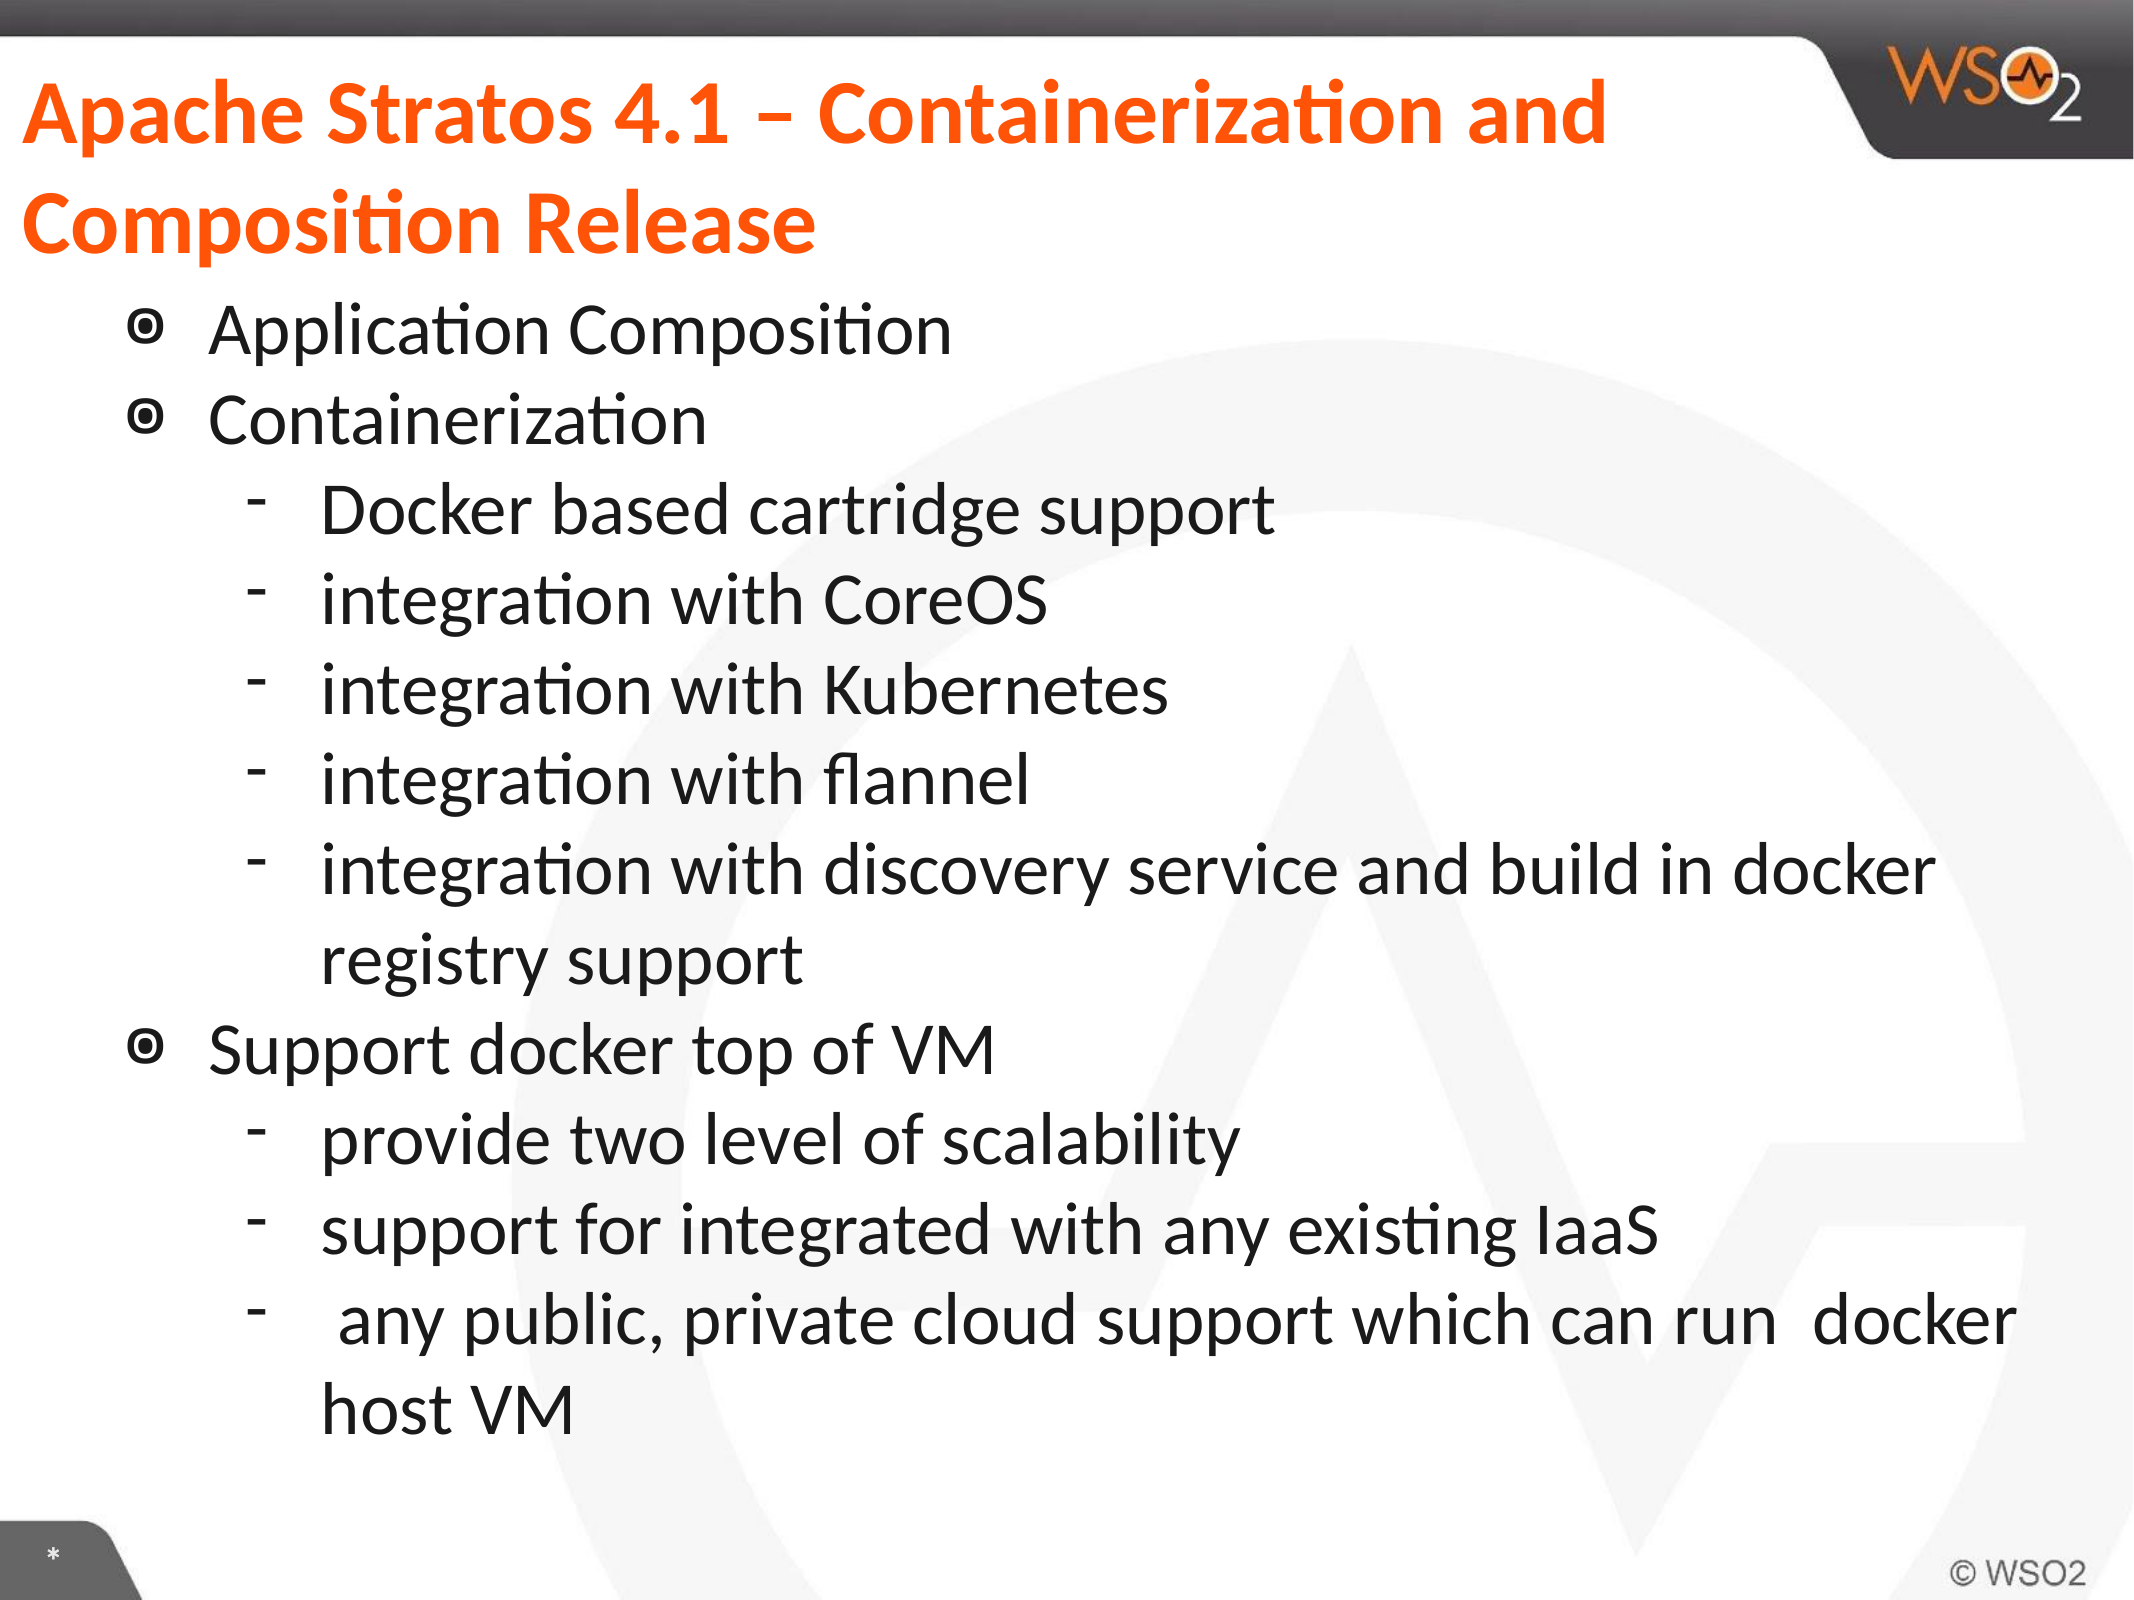

# Apache Stratos 4.1 – Containerization and Composition Release
Application Composition
Containerization
Docker based cartridge support
integration with CoreOS
integration with Kubernetes
integration with flannel
integration with discovery service and build in docker registry support
Support docker top of VM
provide two level of scalability
support for integrated with any existing IaaS
 any public, private cloud support which can run  docker host VM

*